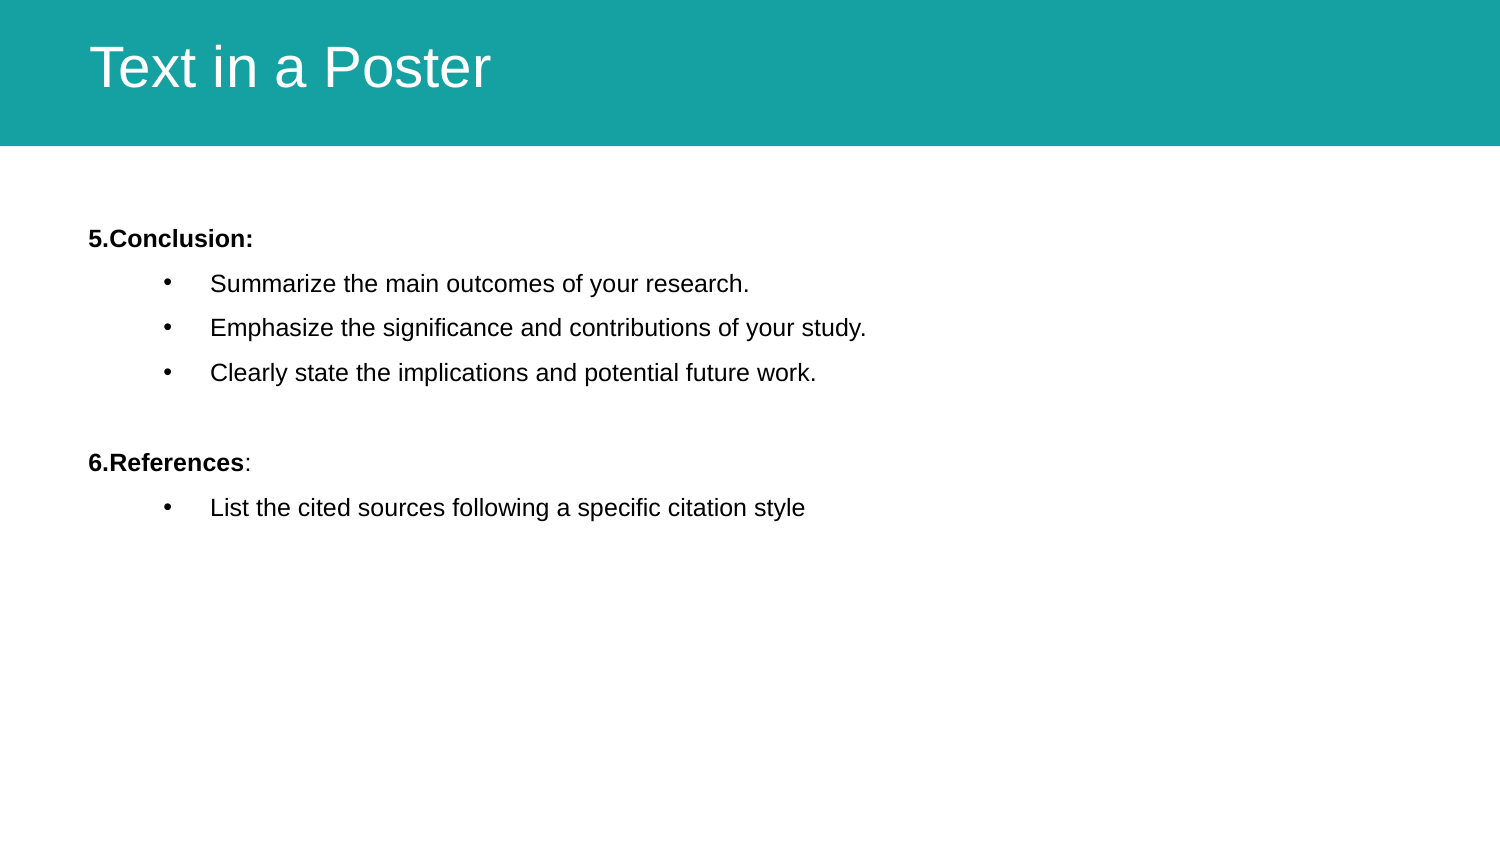

# Text in a Poster
Conclusion:
Summarize the main outcomes of your research.
Emphasize the significance and contributions of your study.
Clearly state the implications and potential future work.

References:
List the cited sources following a specific citation style